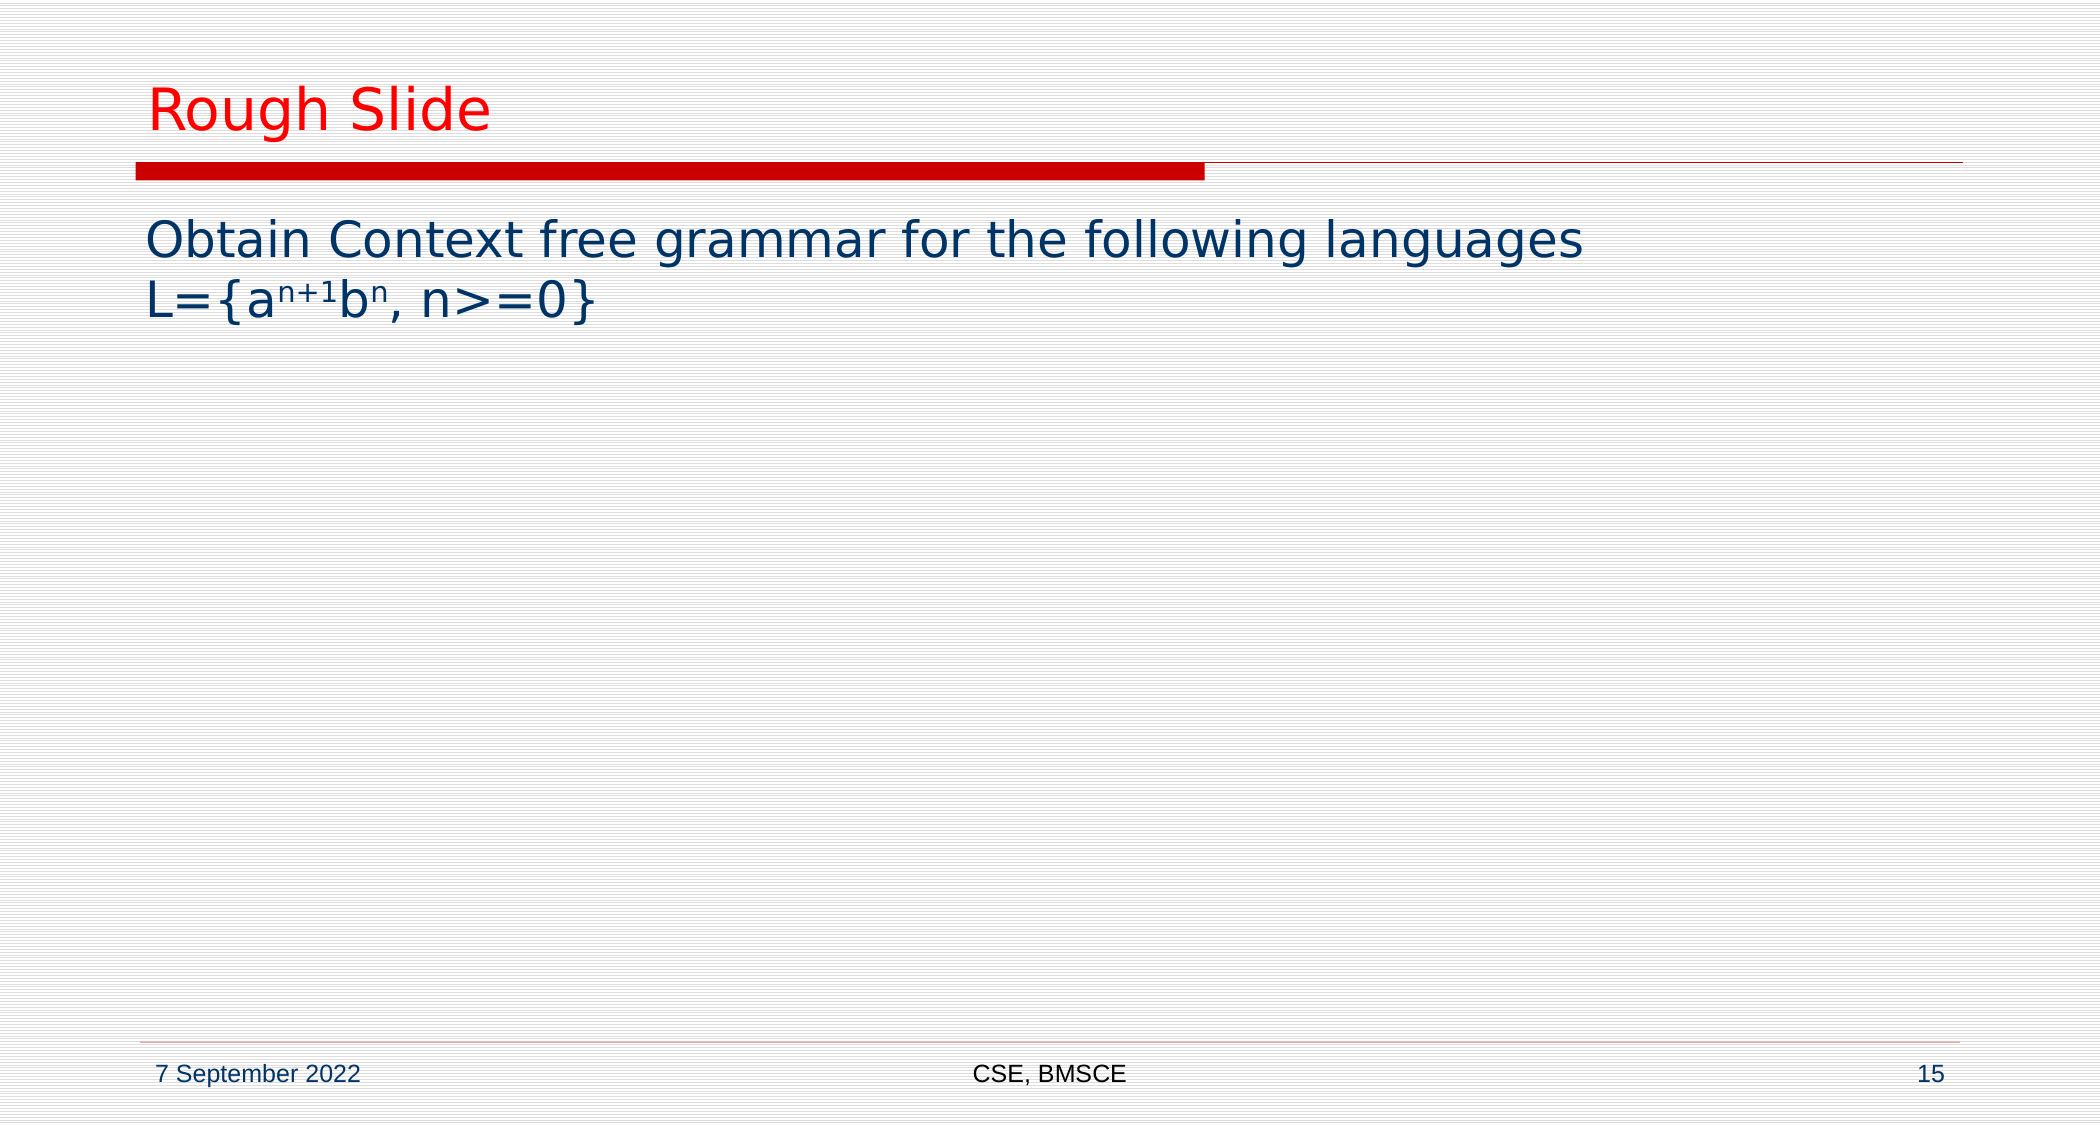

# Rough Slide
Obtain Context free grammar for the following languages
L={an+1bn, n>=0}
CSE, BMSCE
15
7 September 2022